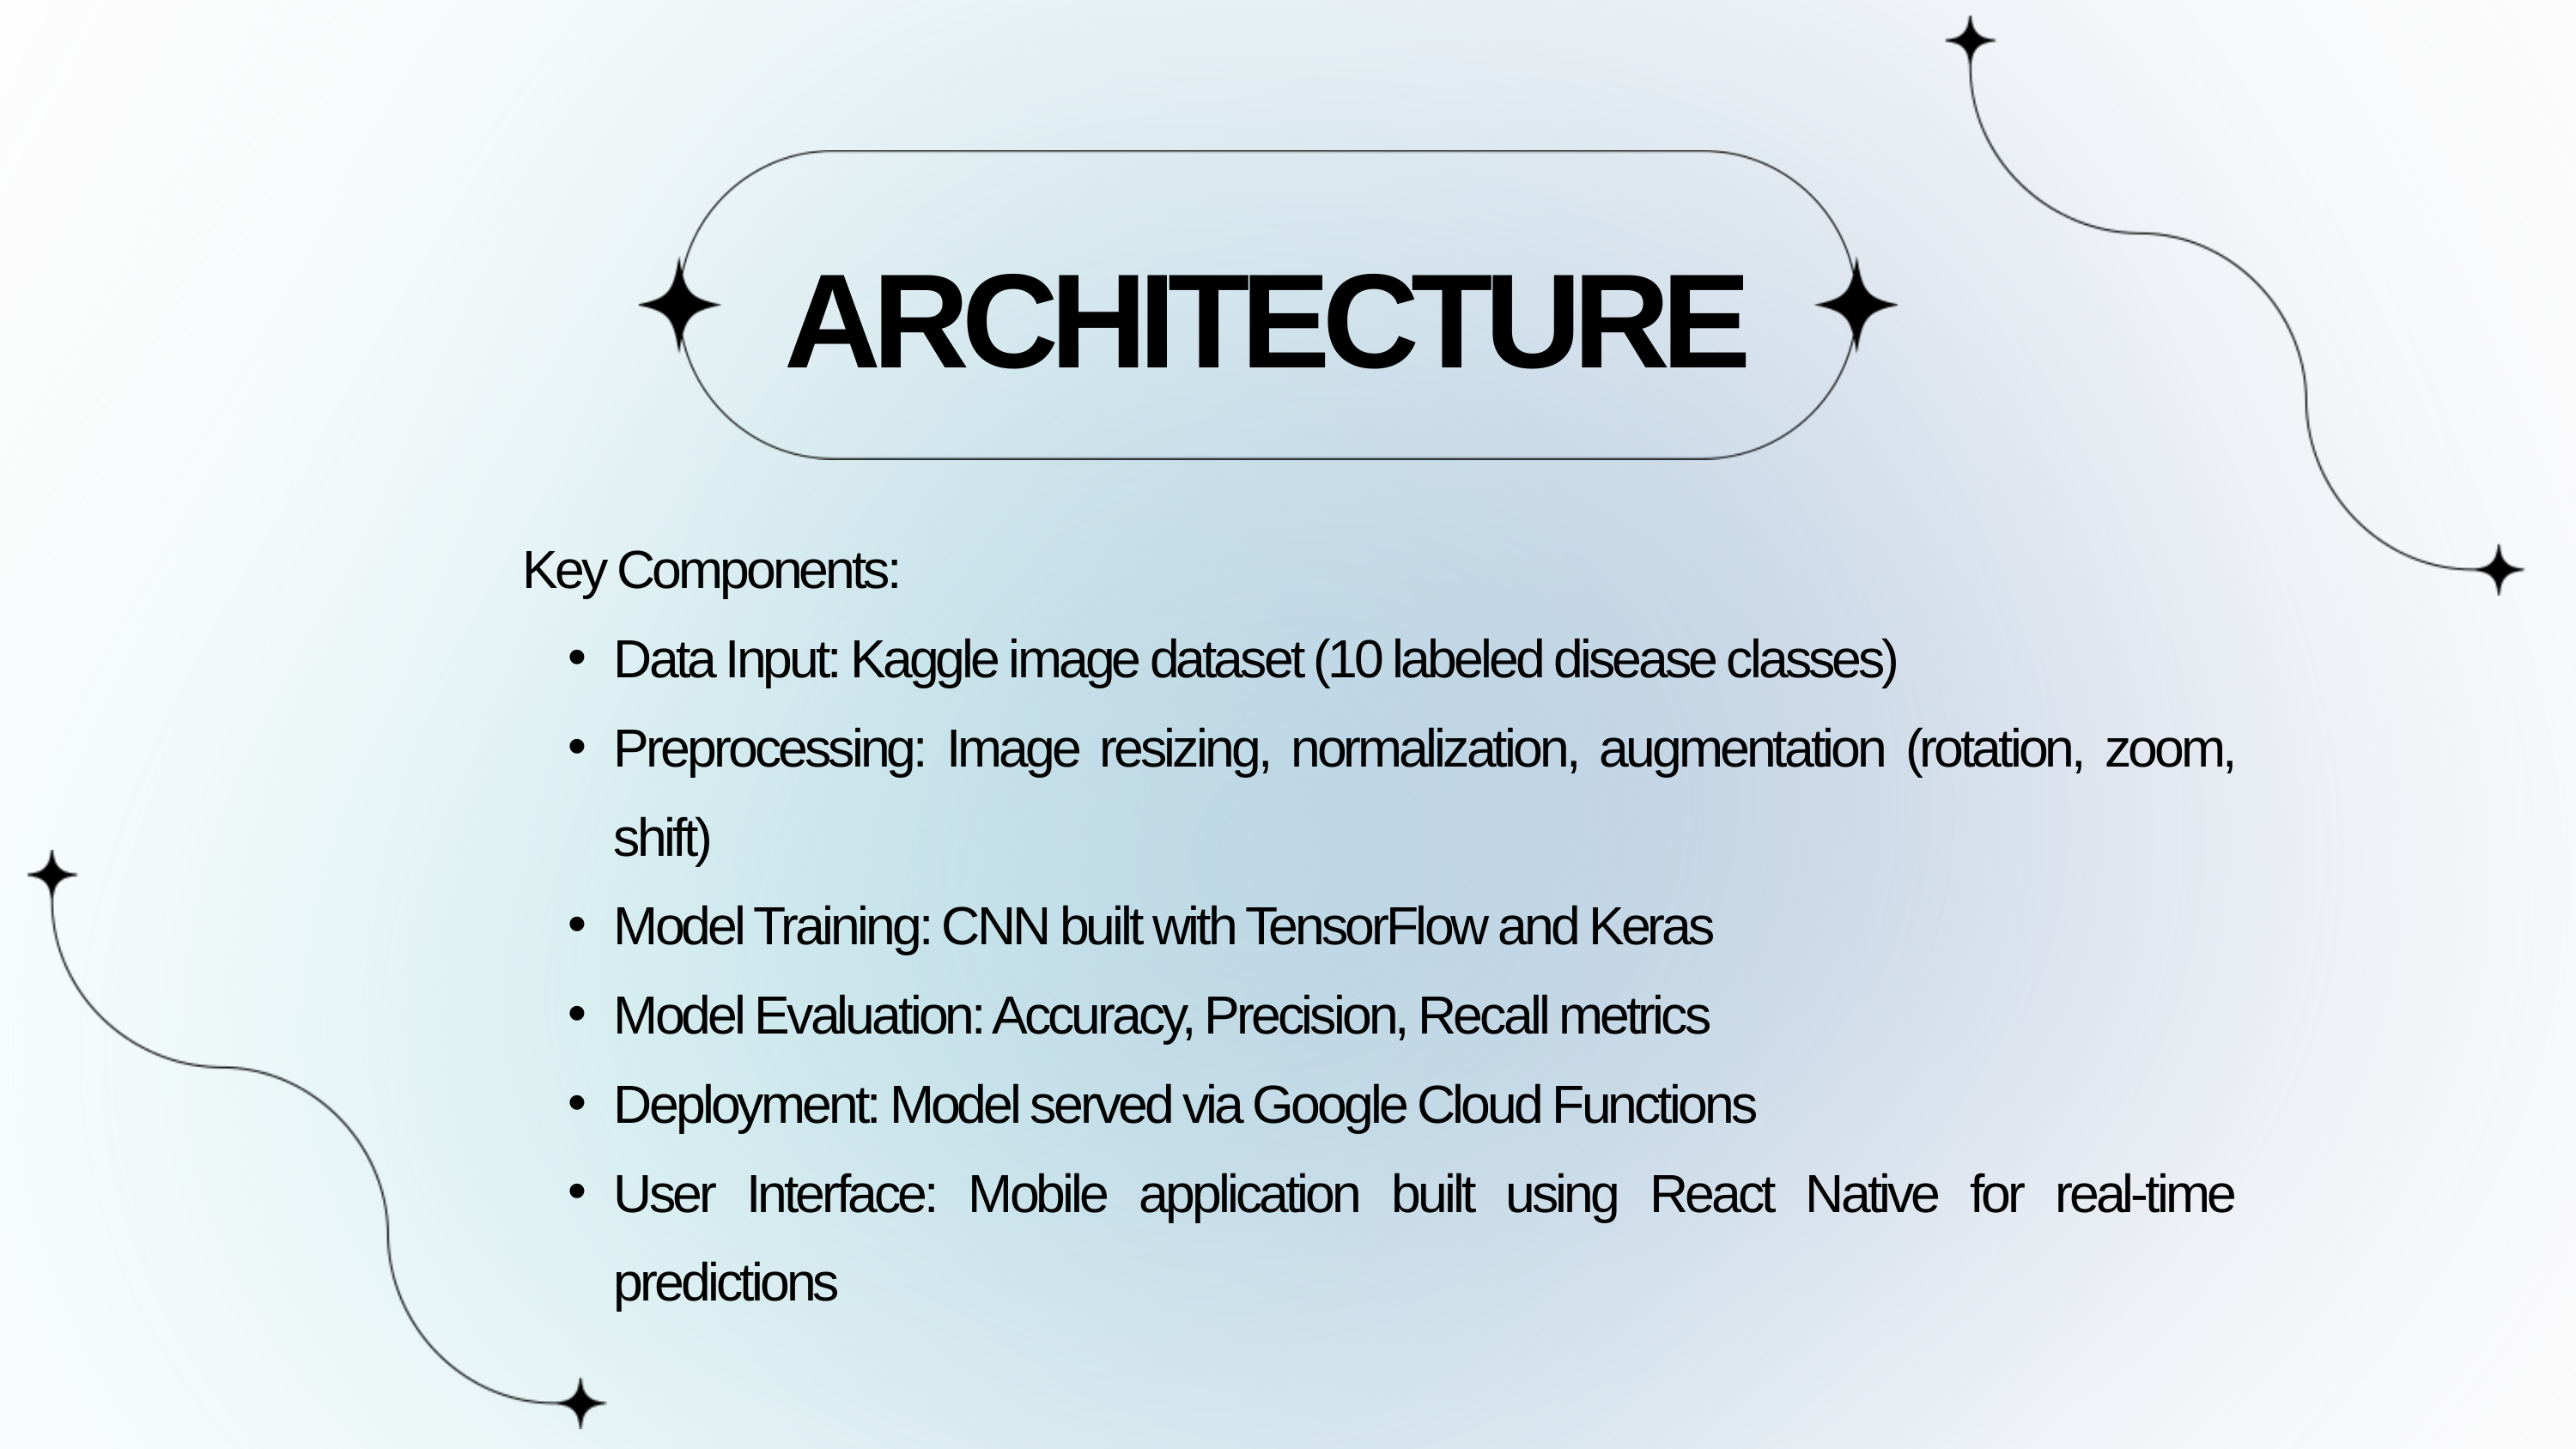

ARCHITECTURE

Key Components:
Data Input: Kaggle image dataset (10 labeled disease classes)
Preprocessing: Image resizing, normalization, augmentation (rotation, zoom, shift)
Model Training: CNN built with TensorFlow and Keras
Model Evaluation: Accuracy, Precision, Recall metrics
Deployment: Model served via Google Cloud Functions
User Interface: Mobile application built using React Native for real-time predictions